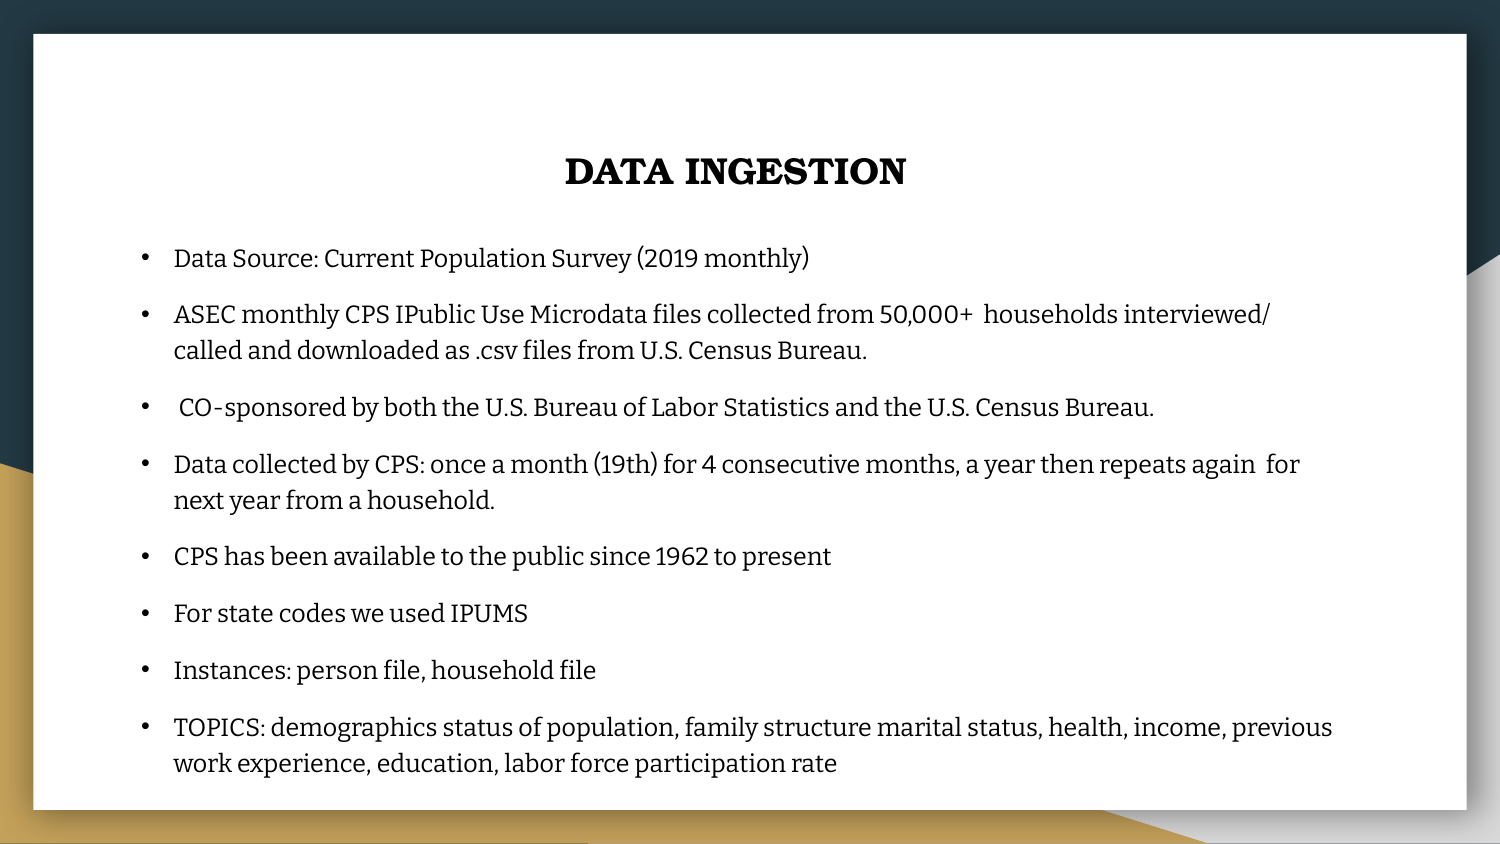

# DATA INGESTION
Data Source: Current Population Survey (2019 monthly)
ASEC monthly CPS IPublic Use Microdata files collected from 50,000+  households interviewed/ called and downloaded as .csv files from U.S. Census Bureau.
 CO-sponsored by both the U.S. Bureau of Labor Statistics and the U.S. Census Bureau.
Data collected by CPS: once a month (19th) for 4 consecutive months, a year then repeats again  for next year from a household.
CPS has been available to the public since 1962 to present
For state codes we used IPUMS
Instances: person file, household file
TOPICS: demographics status of population, family structure marital status, health, income, previous work experience, education, labor force participation rate